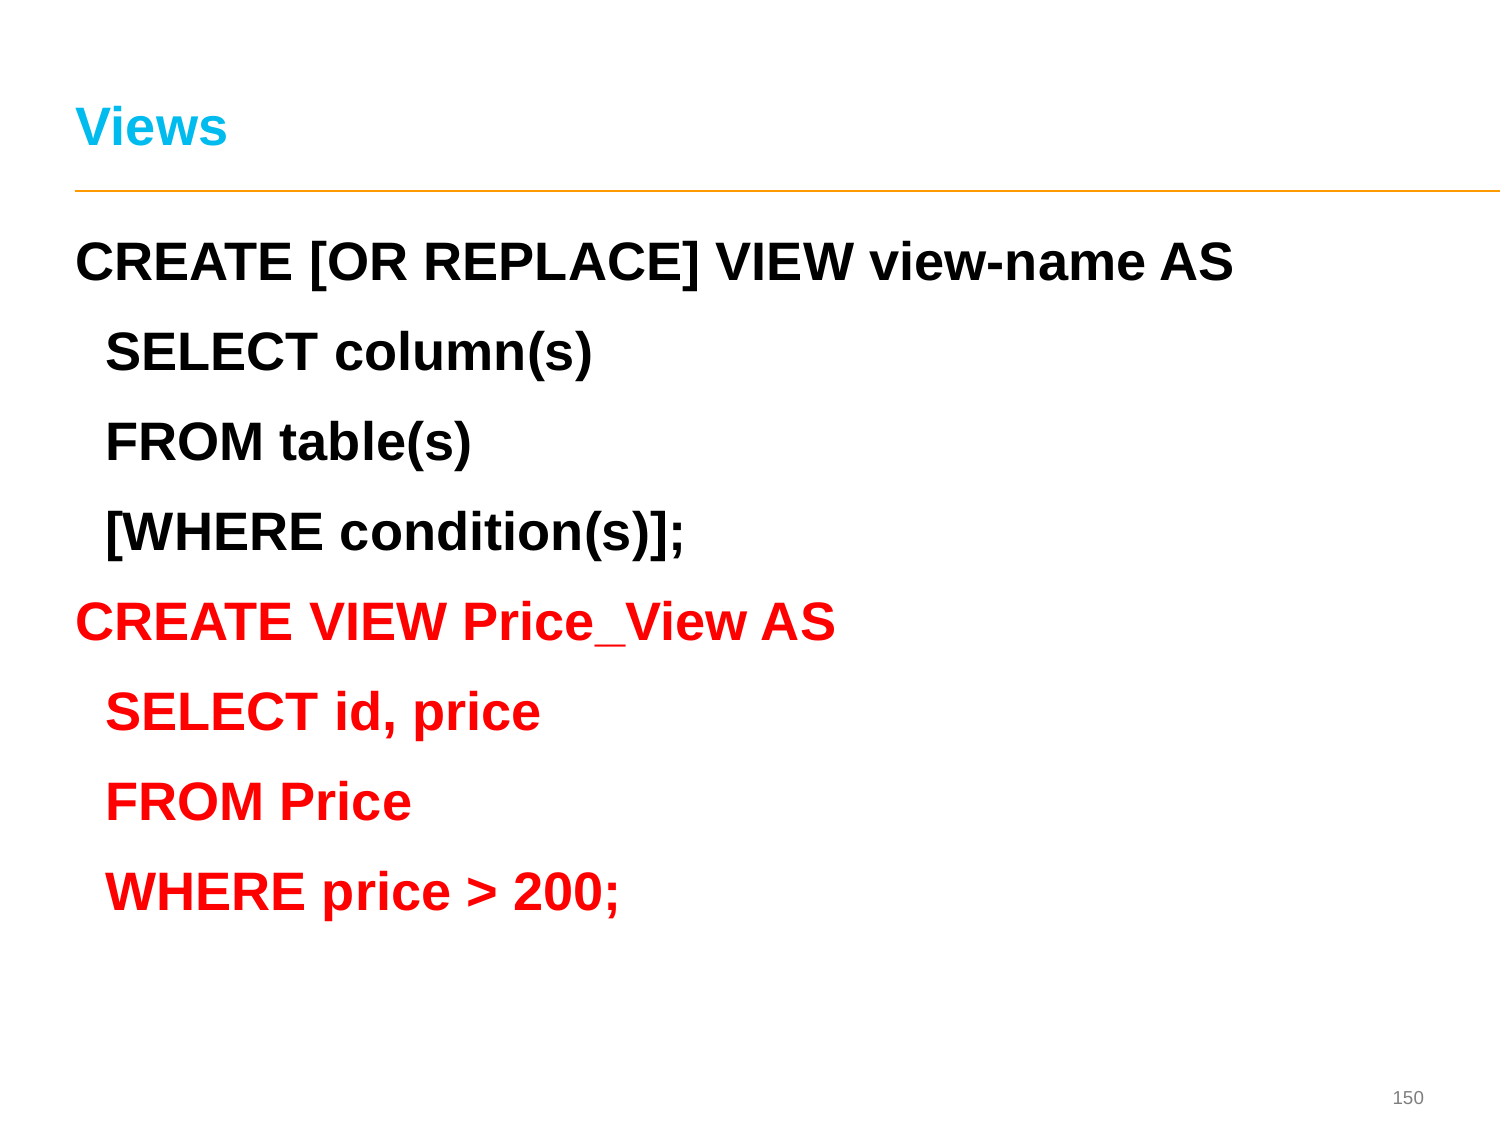

# Views
CREATE [OR REPLACE] VIEW view-name AS
  SELECT column(s)
  FROM table(s)
  [WHERE condition(s)];
CREATE VIEW Price_View AS
  SELECT id, price
  FROM Price
  WHERE price > 200;